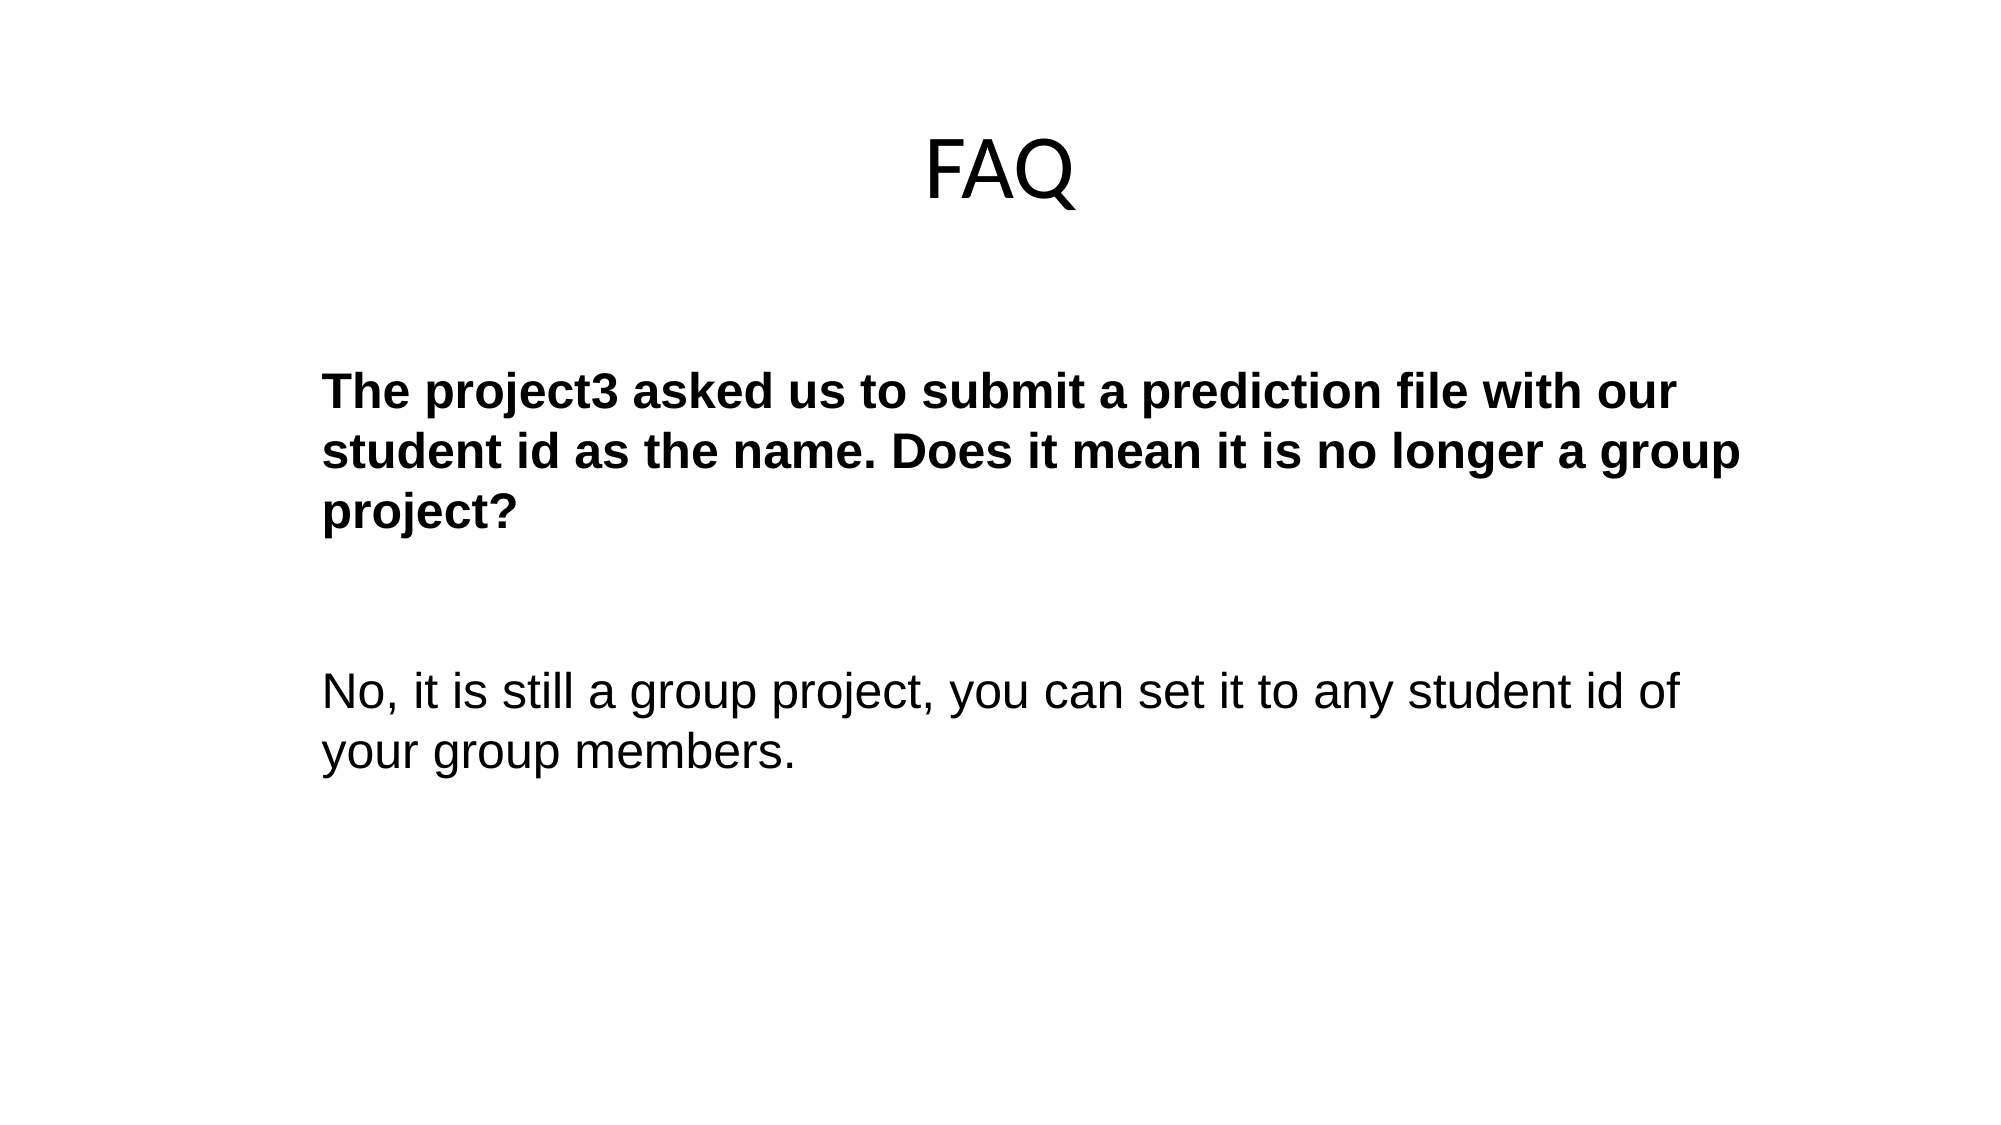

# FAQ
The project3 asked us to submit a prediction file with our student id as the name. Does it mean it is no longer a group project?

No, it is still a group project, you can set it to any student id of your group members.